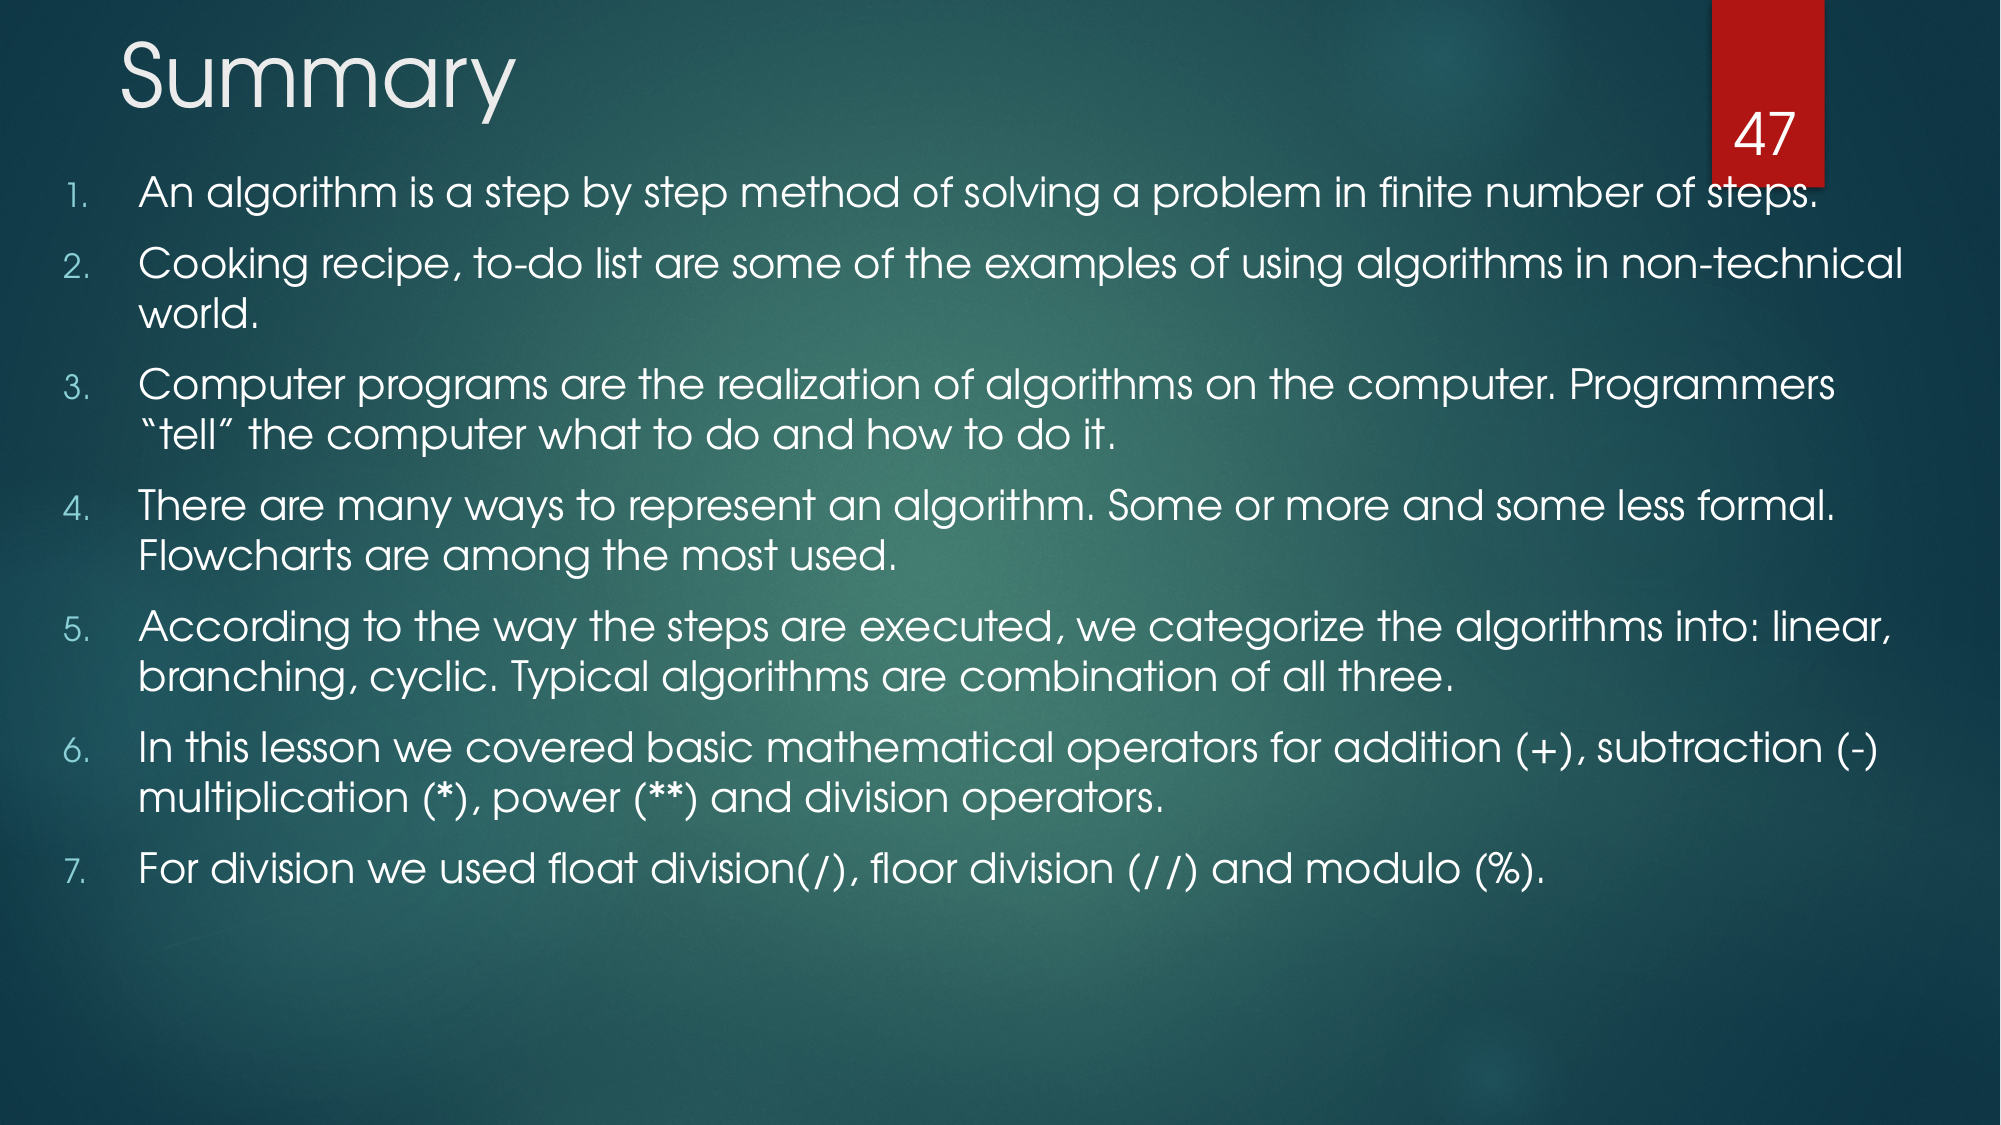

# Summary
47
An algorithm is a step by step method of solving a problem in finite number of steps.
Cooking recipe, to-do list are some of the examples of using algorithms in non-technical world.
Computer programs are the realization of algorithms on the computer. Programmers “tell” the computer what to do and how to do it.
There are many ways to represent an algorithm. Some or more and some less formal. Flowcharts are among the most used.
According to the way the steps are executed, we categorize the algorithms into: linear, branching, cyclic. Typical algorithms are combination of all three.
In this lesson we covered basic mathematical operators for addition (+), subtraction (-) multiplication (*), power (**) and division operators.
For division we used float division(/), floor division (//) and modulo (%).